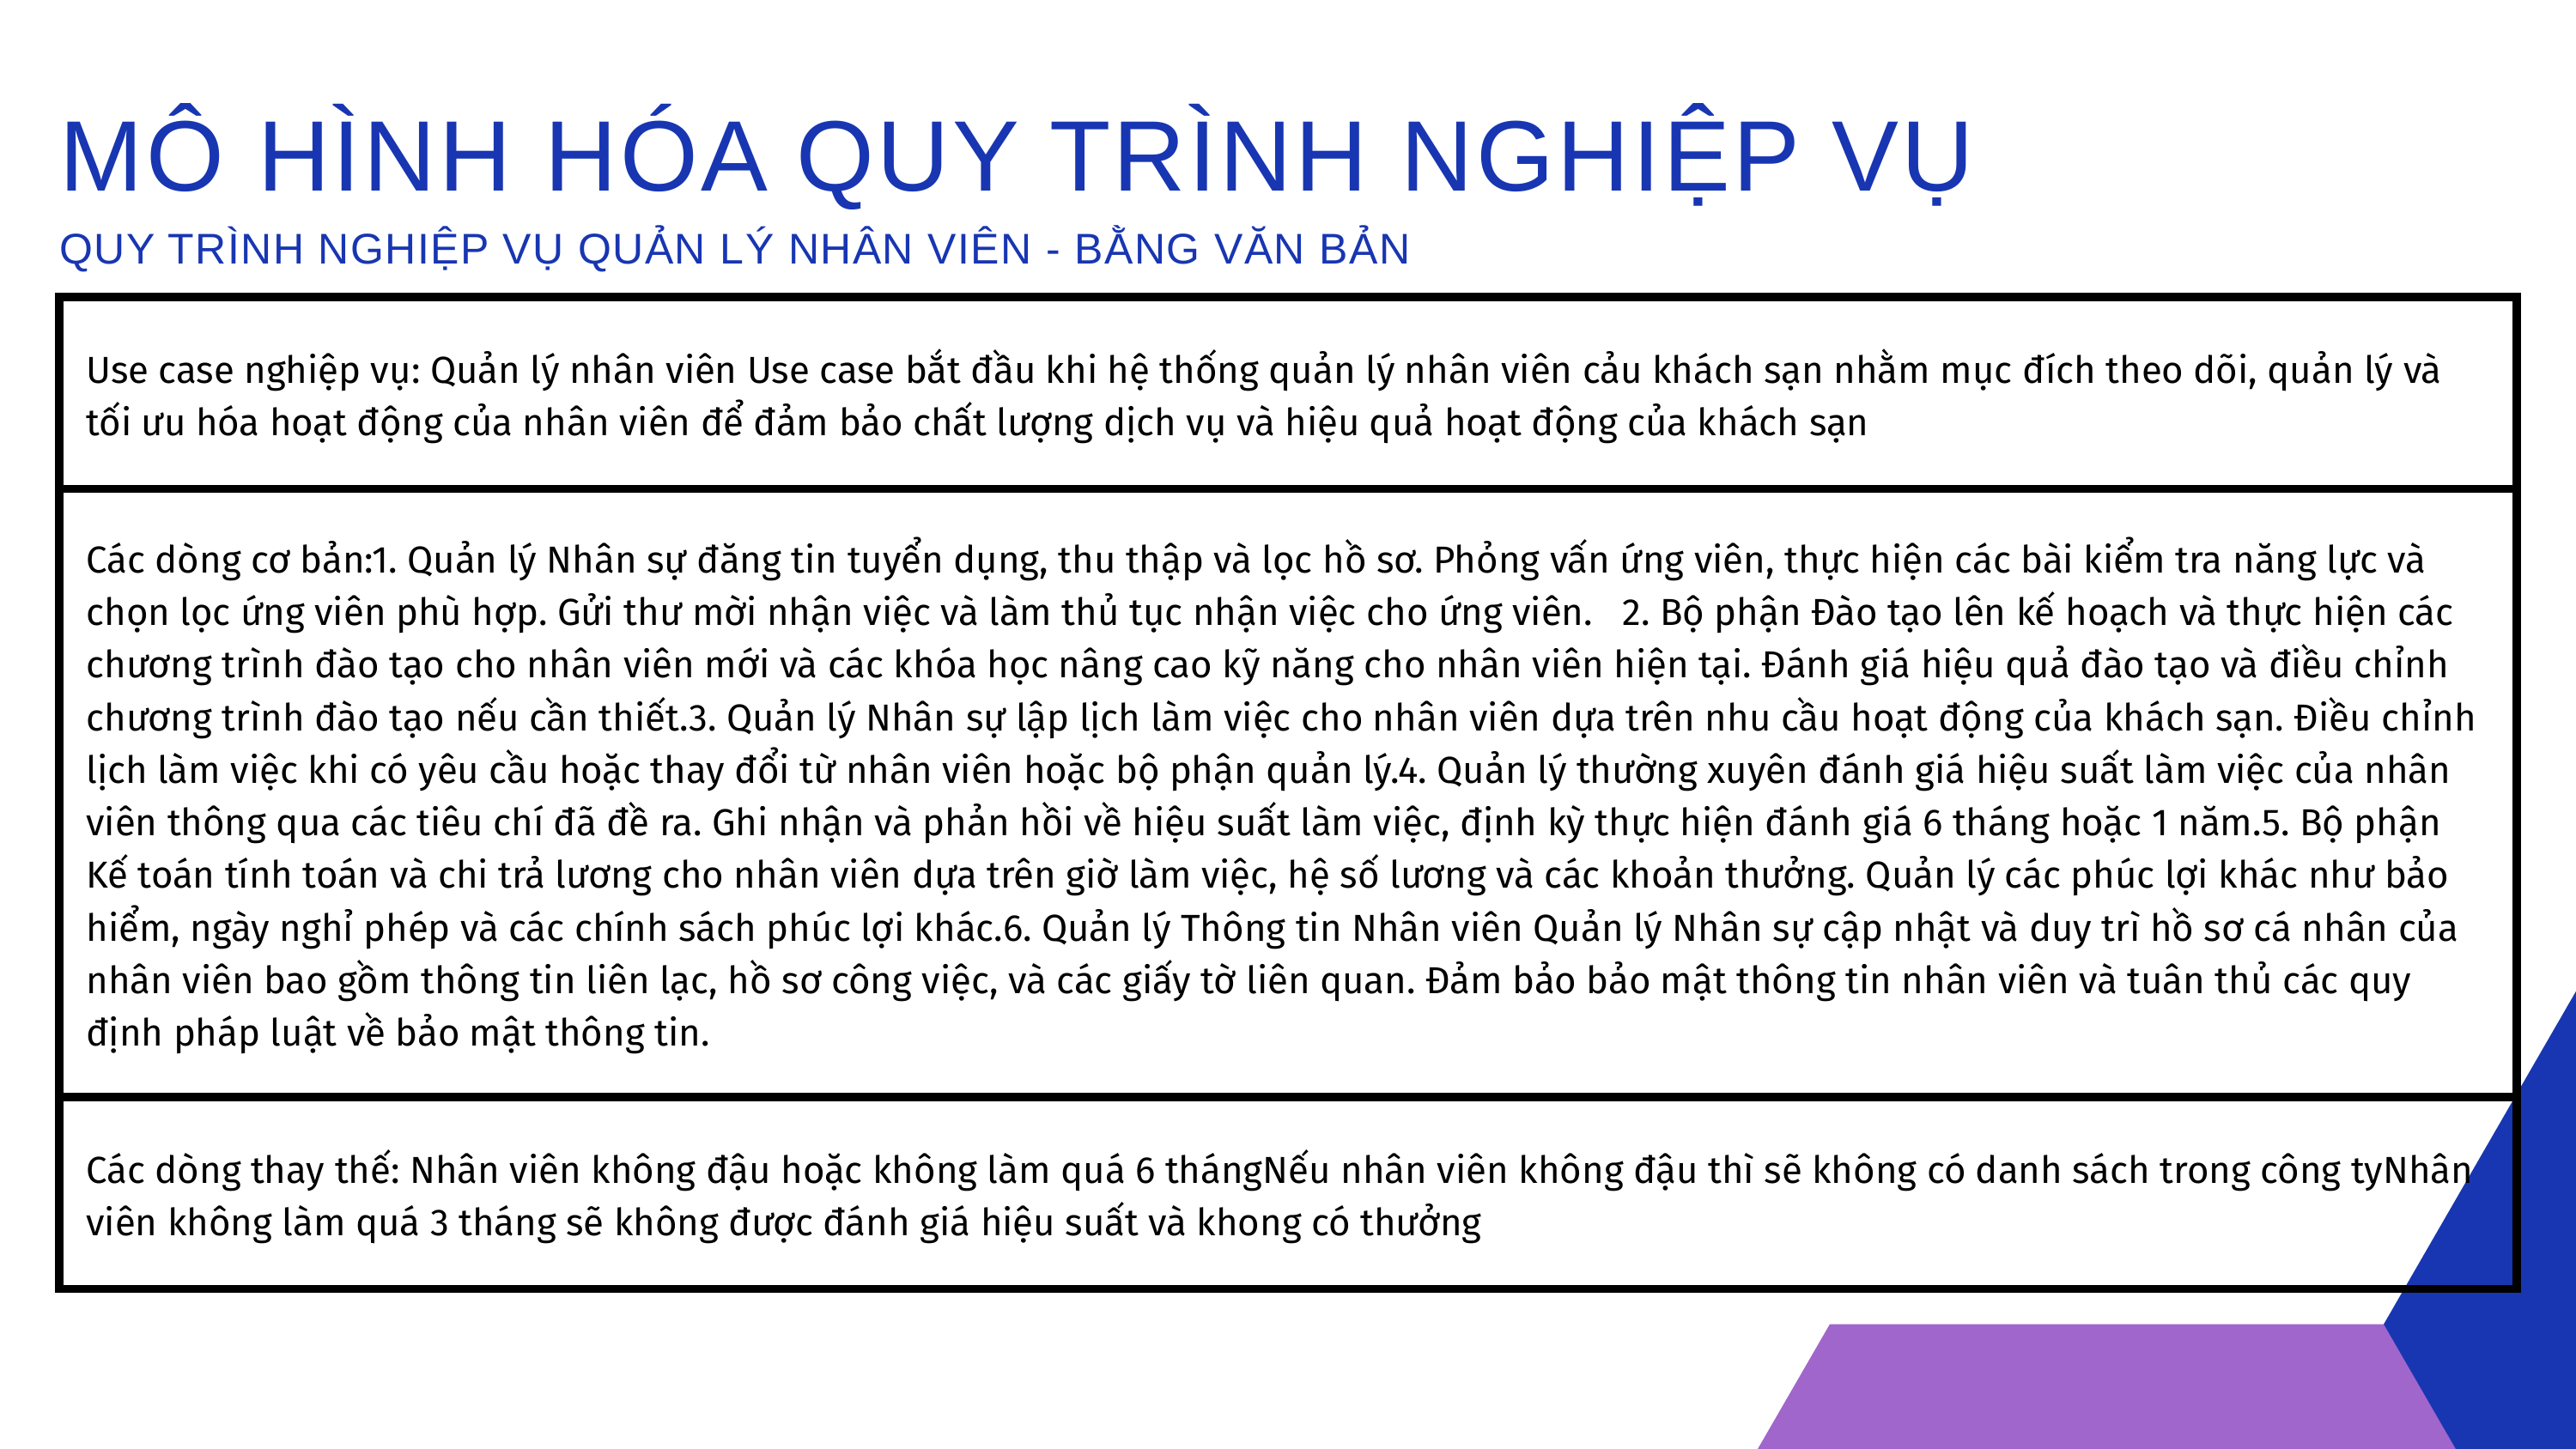

MÔ HÌNH HÓA QUY TRÌNH NGHIỆP VỤ
QUY TRÌNH NGHIỆP VỤ QUẢN LÝ NHÂN VIÊN - BẰNG VĂN BẢN
| Use case nghiệp vụ: Quản lý nhân viên Use case bắt đầu khi hệ thống quản lý nhân viên cảu khách sạn nhằm mục đích theo dõi, quản lý và tối ưu hóa hoạt động của nhân viên để đảm bảo chất lượng dịch vụ và hiệu quả hoạt động của khách sạn |
| --- |
| Các dòng cơ bản:1. Quản lý Nhân sự đăng tin tuyển dụng, thu thập và lọc hồ sơ. Phỏng vấn ứng viên, thực hiện các bài kiểm tra năng lực và chọn lọc ứng viên phù hợp. Gửi thư mời nhận việc và làm thủ tục nhận việc cho ứng viên.   2. Bộ phận Đào tạo lên kế hoạch và thực hiện các chương trình đào tạo cho nhân viên mới và các khóa học nâng cao kỹ năng cho nhân viên hiện tại. Đánh giá hiệu quả đào tạo và điều chỉnh chương trình đào tạo nếu cần thiết.3. Quản lý Nhân sự lập lịch làm việc cho nhân viên dựa trên nhu cầu hoạt động của khách sạn. Điều chỉnh lịch làm việc khi có yêu cầu hoặc thay đổi từ nhân viên hoặc bộ phận quản lý.4. Quản lý thường xuyên đánh giá hiệu suất làm việc của nhân viên thông qua các tiêu chí đã đề ra. Ghi nhận và phản hồi về hiệu suất làm việc, định kỳ thực hiện đánh giá 6 tháng hoặc 1 năm.5. Bộ phận Kế toán tính toán và chi trả lương cho nhân viên dựa trên giờ làm việc, hệ số lương và các khoản thưởng. Quản lý các phúc lợi khác như bảo hiểm, ngày nghỉ phép và các chính sách phúc lợi khác.6. Quản lý Thông tin Nhân viên Quản lý Nhân sự cập nhật và duy trì hồ sơ cá nhân của nhân viên bao gồm thông tin liên lạc, hồ sơ công việc, và các giấy tờ liên quan. Đảm bảo bảo mật thông tin nhân viên và tuân thủ các quy định pháp luật về bảo mật thông tin. |
| Các dòng thay thế: Nhân viên không đậu hoặc không làm quá 6 thángNếu nhân viên không đậu thì sẽ không có danh sách trong công tyNhân viên không làm quá 3 tháng sẽ không được đánh giá hiệu suất và khong có thưởng |